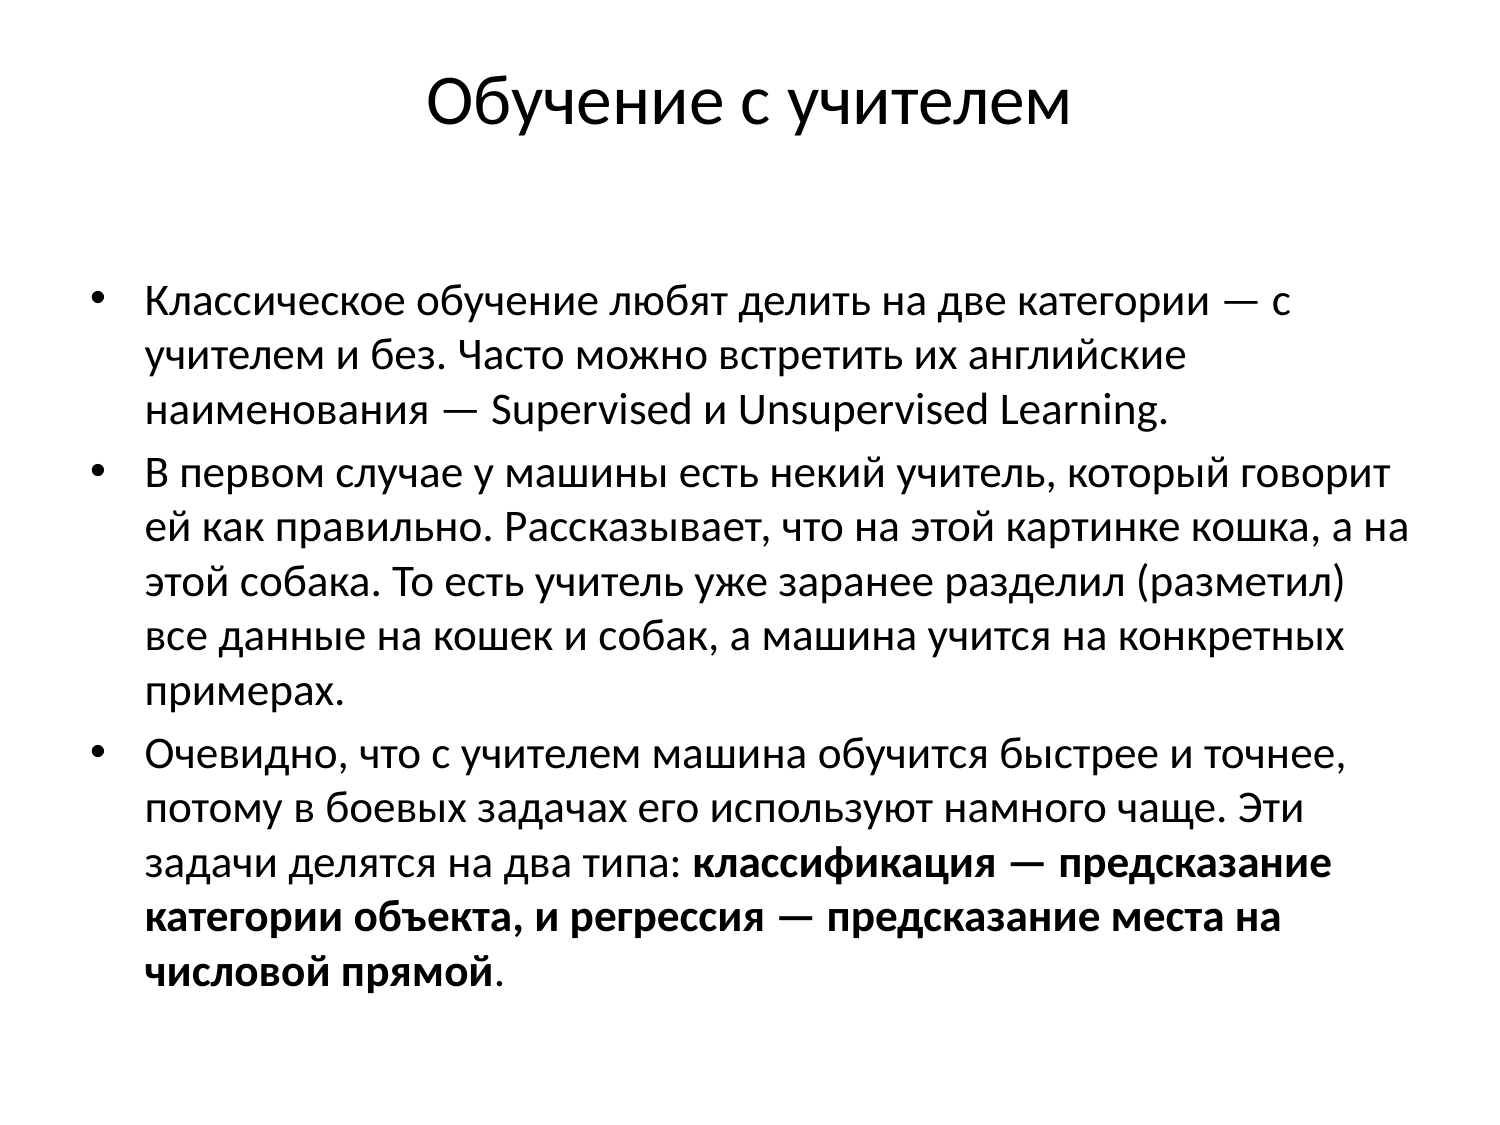

# Обучение с учителем
Классическое обучение любят делить на две категории — с учителем и без. Часто можно встретить их английские наименования — Supervised и Unsupervised Learning.
В первом случае у машины есть некий учитель, который говорит ей как правильно. Рассказывает, что на этой картинке кошка, а на этой собака. То есть учитель уже заранее разделил (разметил) все данные на кошек и собак, а машина учится на конкретных примерах.
Очевидно, что с учителем машина обучится быстрее и точнее, потому в боевых задачах его используют намного чаще. Эти задачи делятся на два типа: классификация — предсказание категории объекта, и регрессия — предсказание места на числовой прямой.